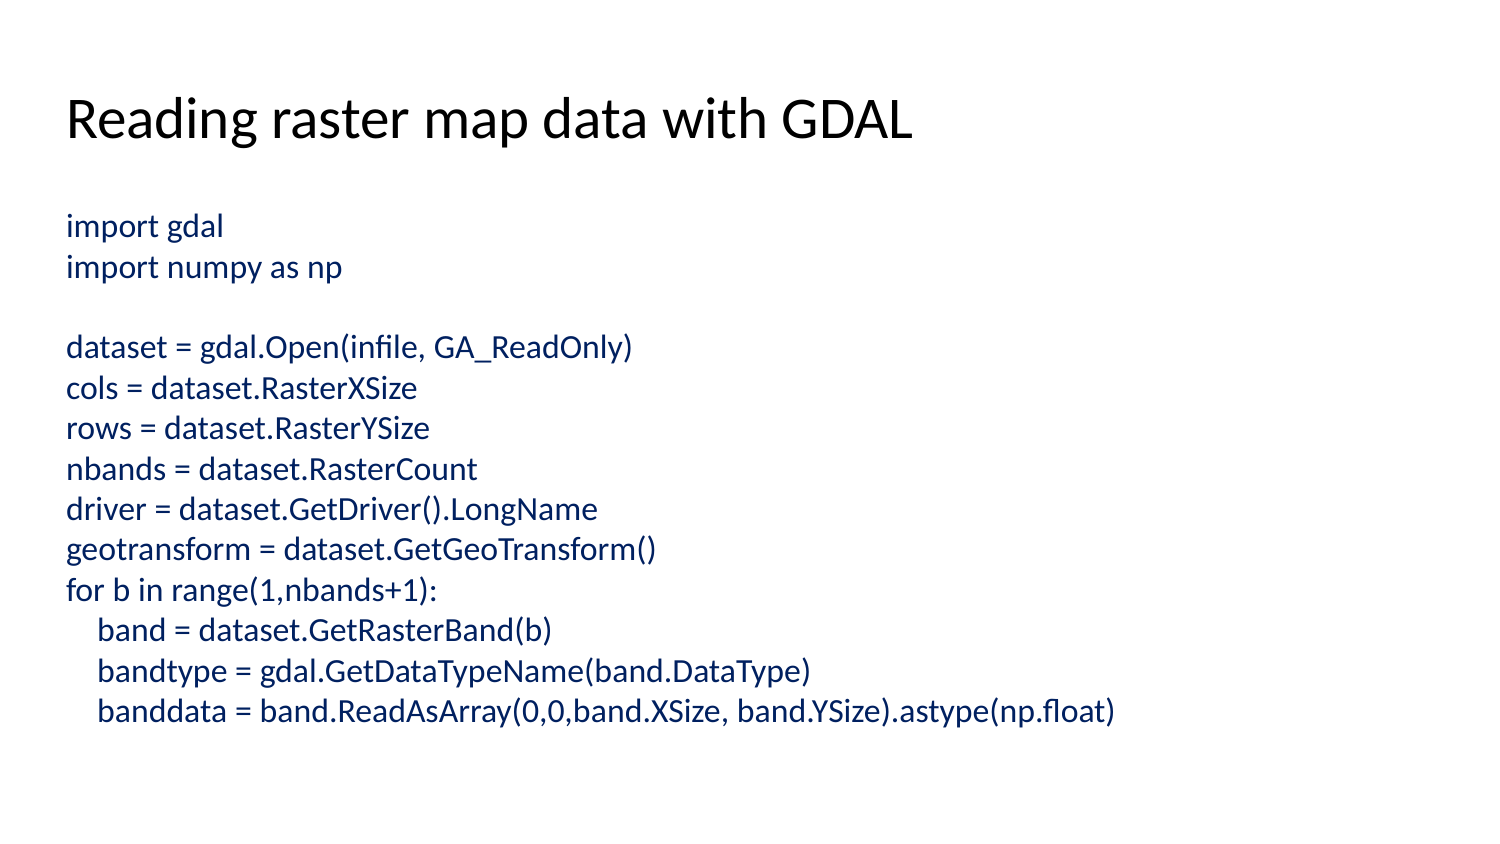

# Reading raster map data with GDAL
import gdal
import numpy as np

dataset = gdal.Open(infile, GA_ReadOnly)
cols = dataset.RasterXSize
rows = dataset.RasterYSize
nbands = dataset.RasterCount
driver = dataset.GetDriver().LongName
geotransform = dataset.GetGeoTransform()
for b in range(1,nbands+1):
    band = dataset.GetRasterBand(b)
    bandtype = gdal.GetDataTypeName(band.DataType)
    banddata = band.ReadAsArray(0,0,band.XSize, band.YSize).astype(np.float)